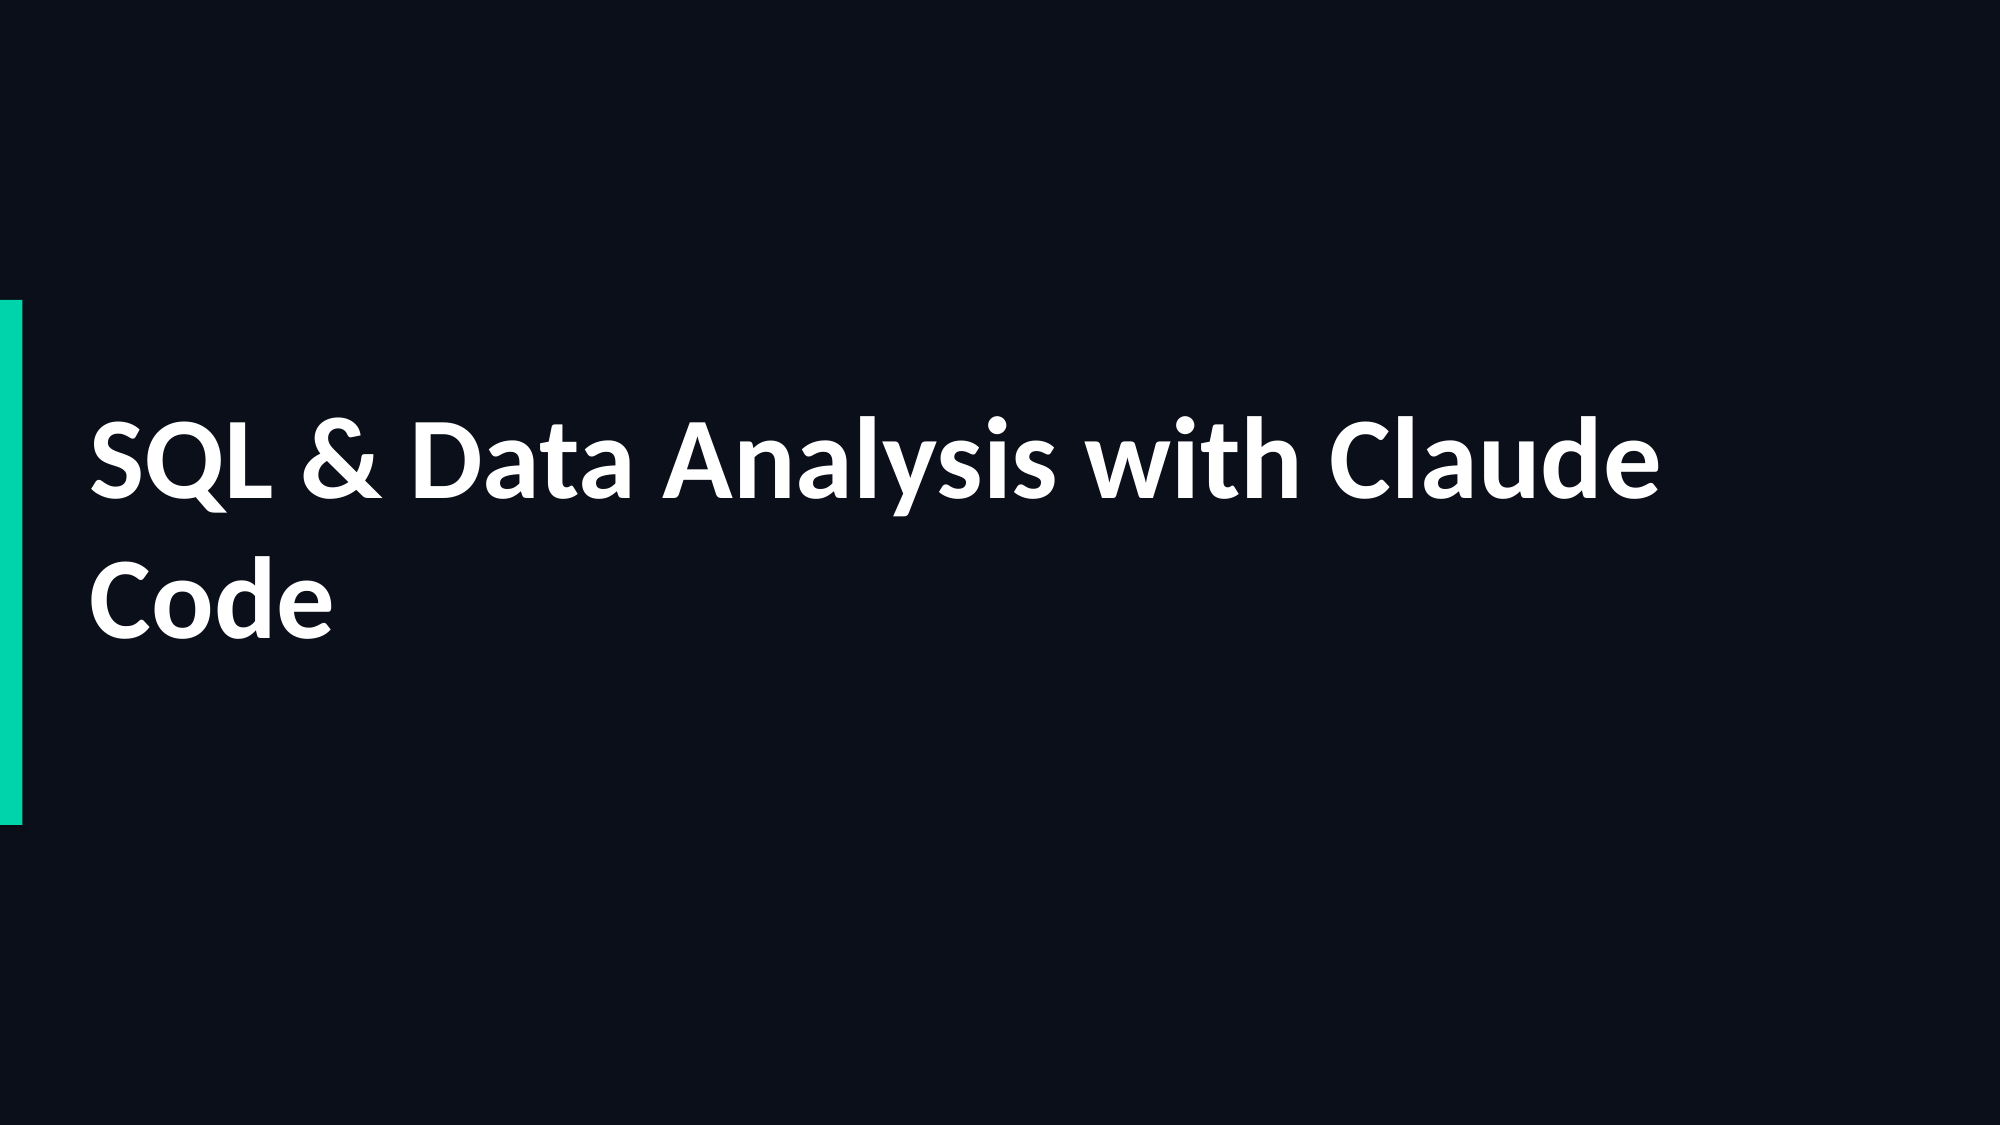

SQL & Data Analysis with Claude Code